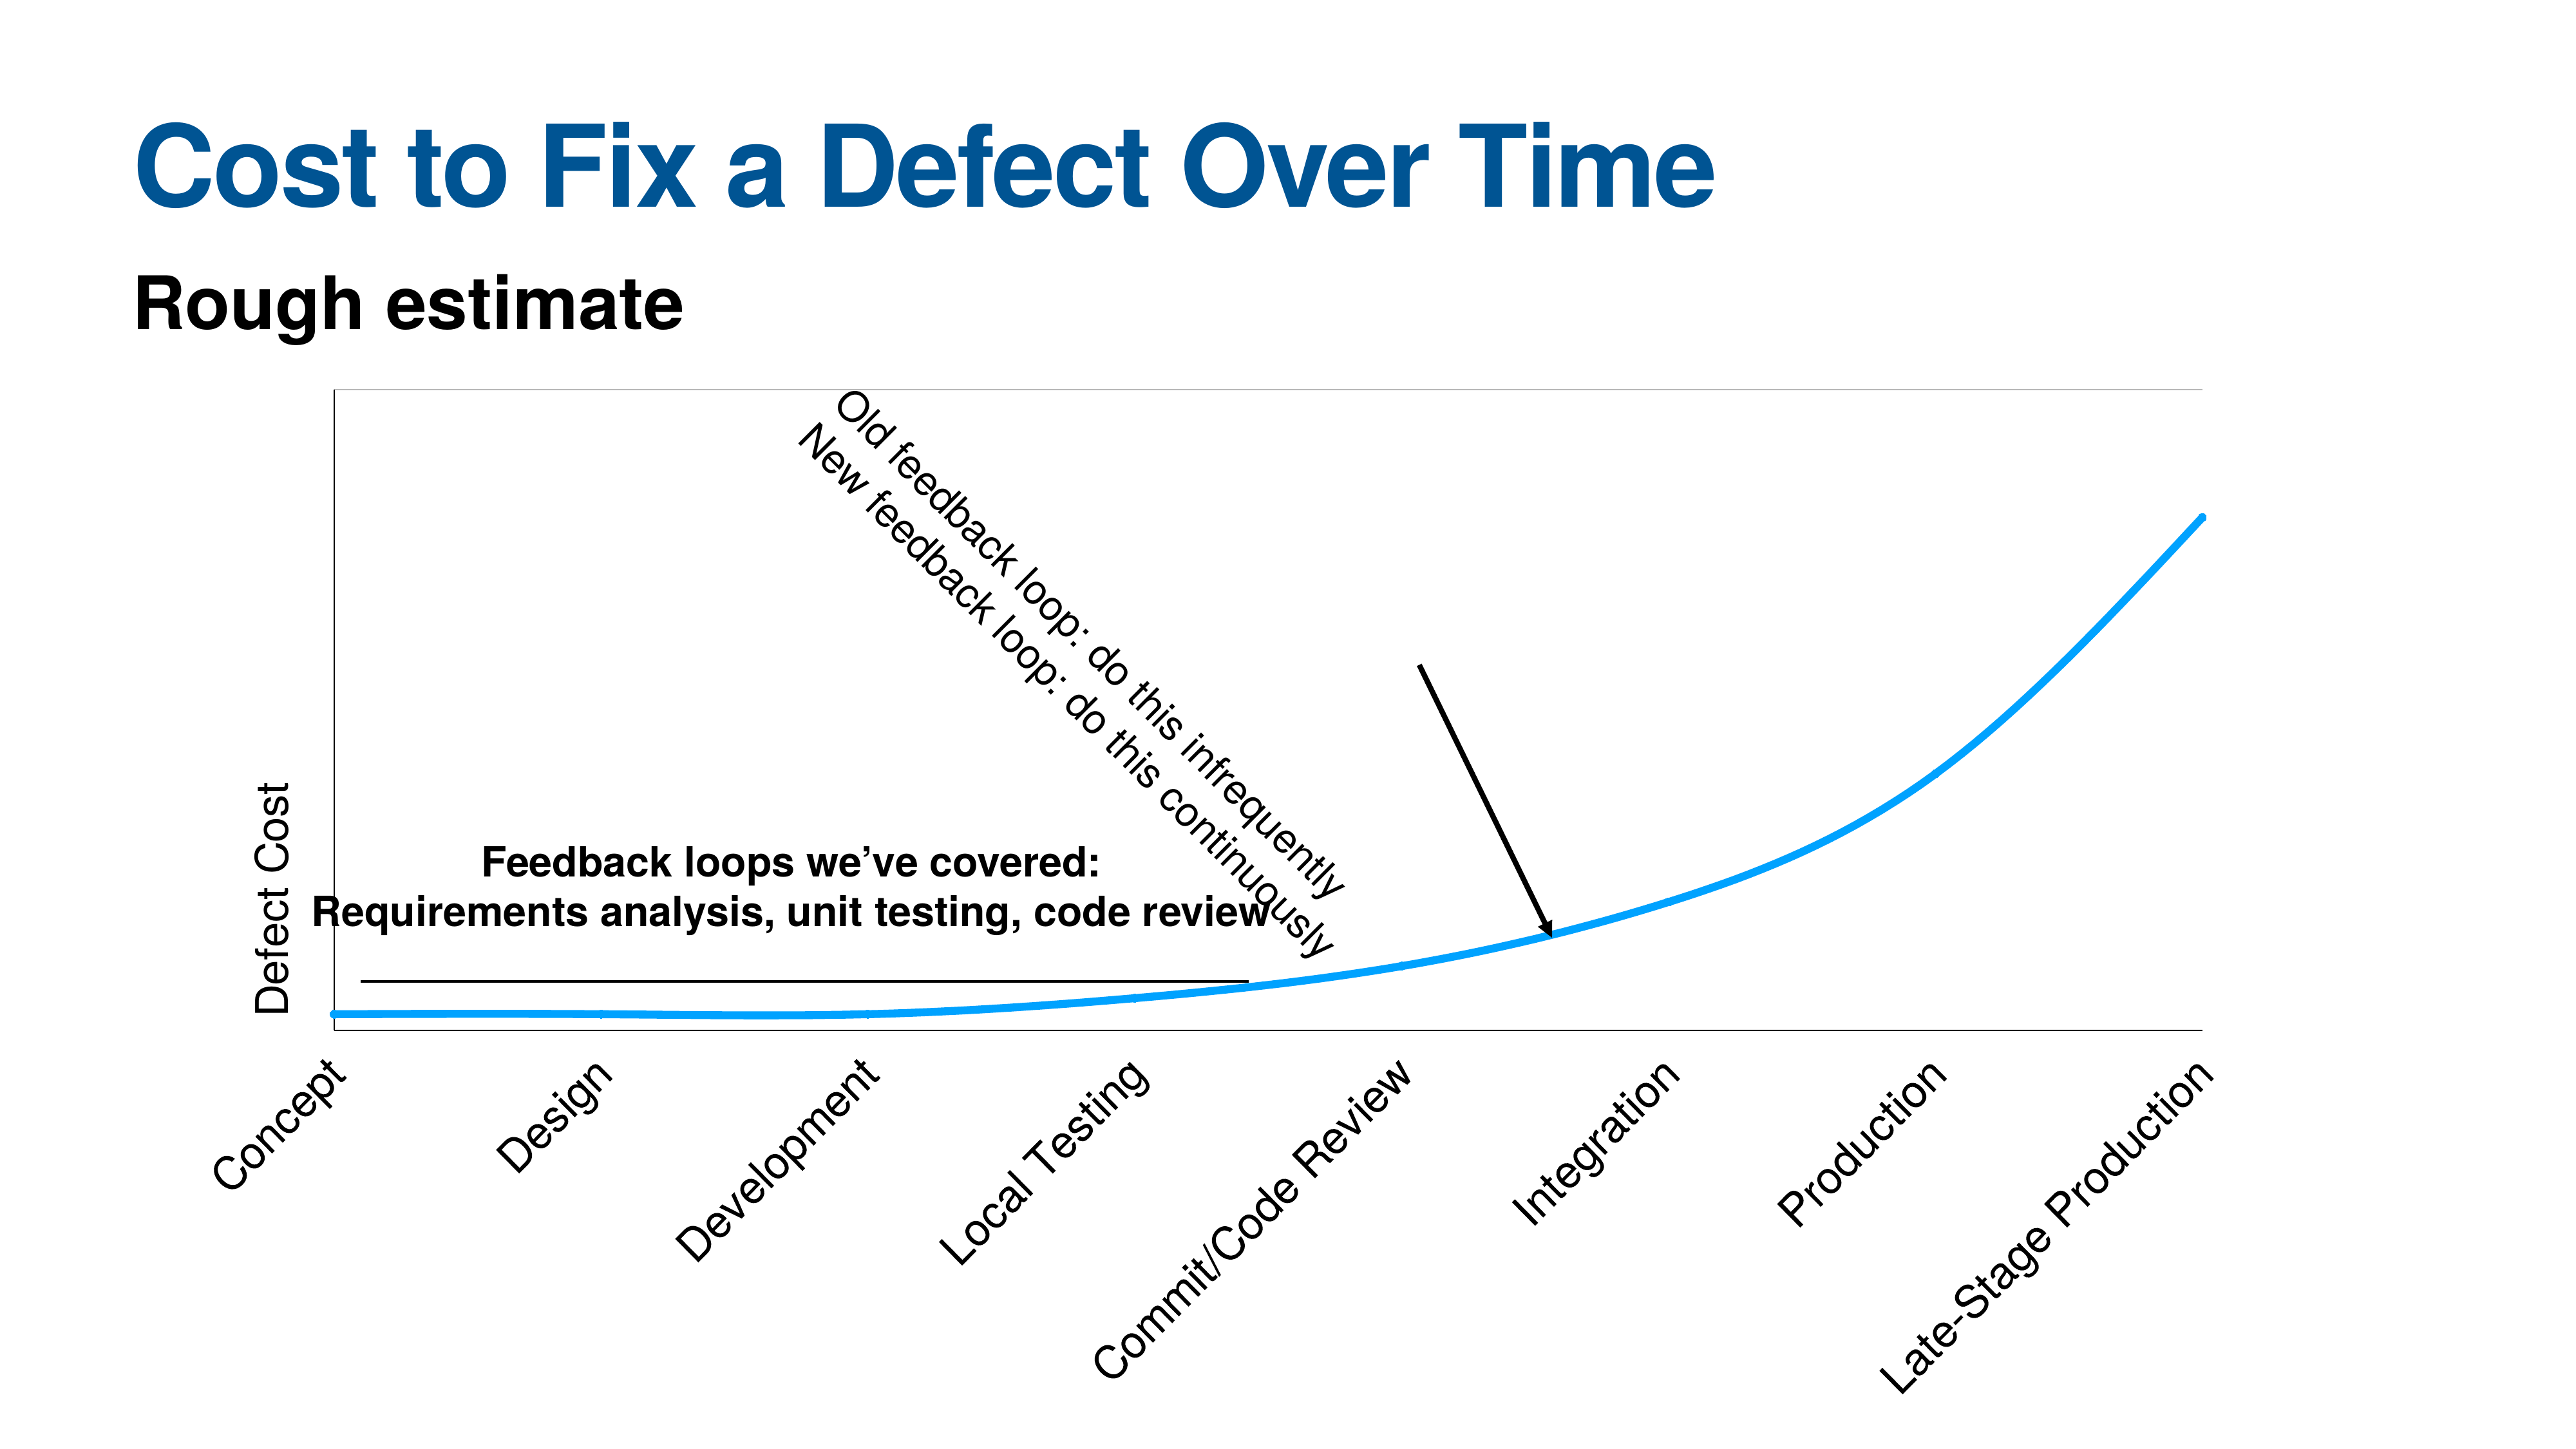

# Cost to Fix a Defect Over Time
Rough estimate

### Chart

| Category | Region 1 |
|---|---|
| Concept | 1.0 |
| Design | 1.0 |
| Development | 1.0 |
| Local Testing | 2.0 |
| Commit/Code Review | 4.0 |
| Integration | 8.0 |
| Production | 16.0 |
| Late-Stage Production | 32.0 |
Old feedback loop: do this infrequently
New feedback loop: do this continuously

Feedback loops we’ve covered:
Requirements analysis, unit testing, code review